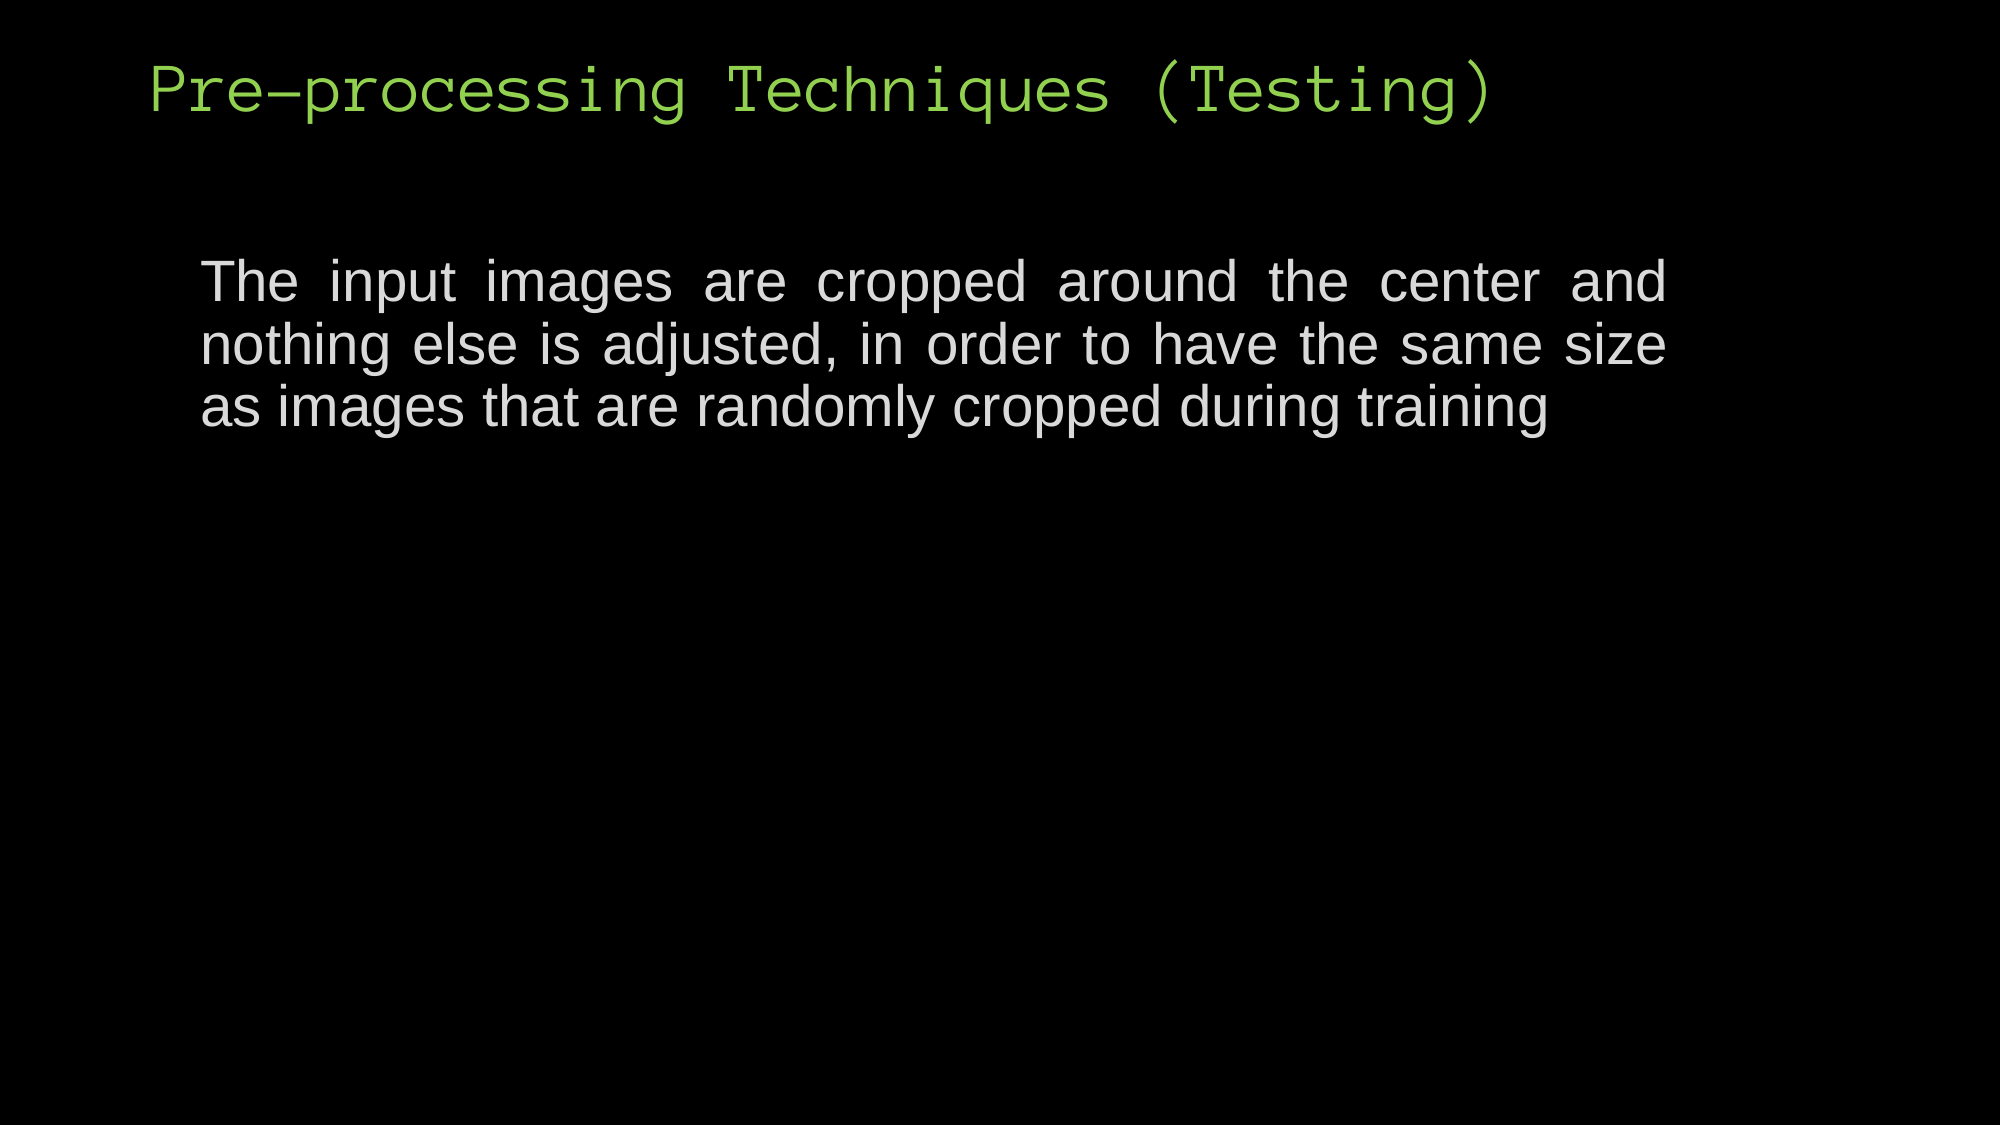

Pre-processing Techniques (Testing)
The input images are cropped around the center and nothing else is adjusted, in order to have the same size as images that are randomly cropped during training